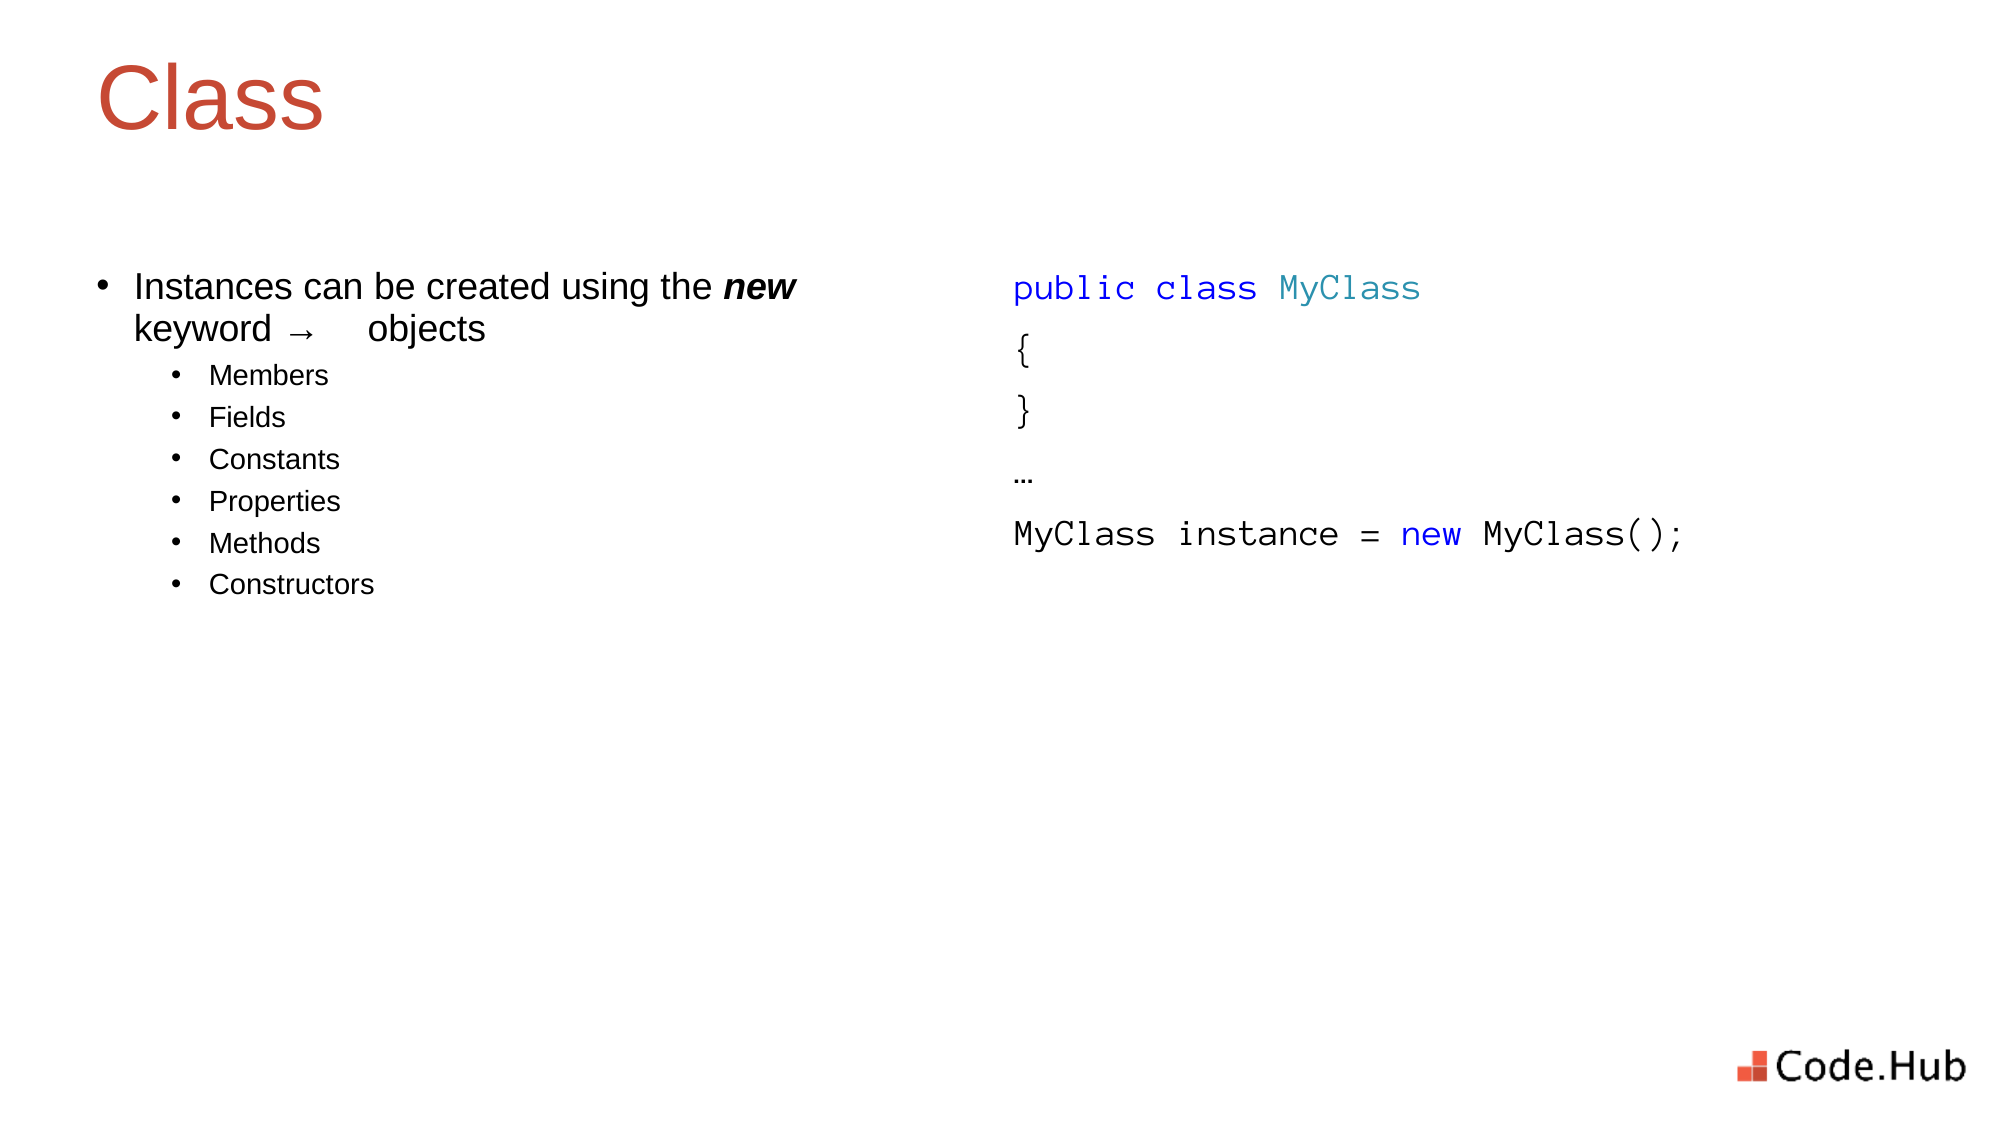

# Class
public class MyClass
{
}
…
MyClass instance = new MyClass();
Instances can be created using the new
keyword → objects
Members
Fields
Constants
Properties
Methods
Constructors